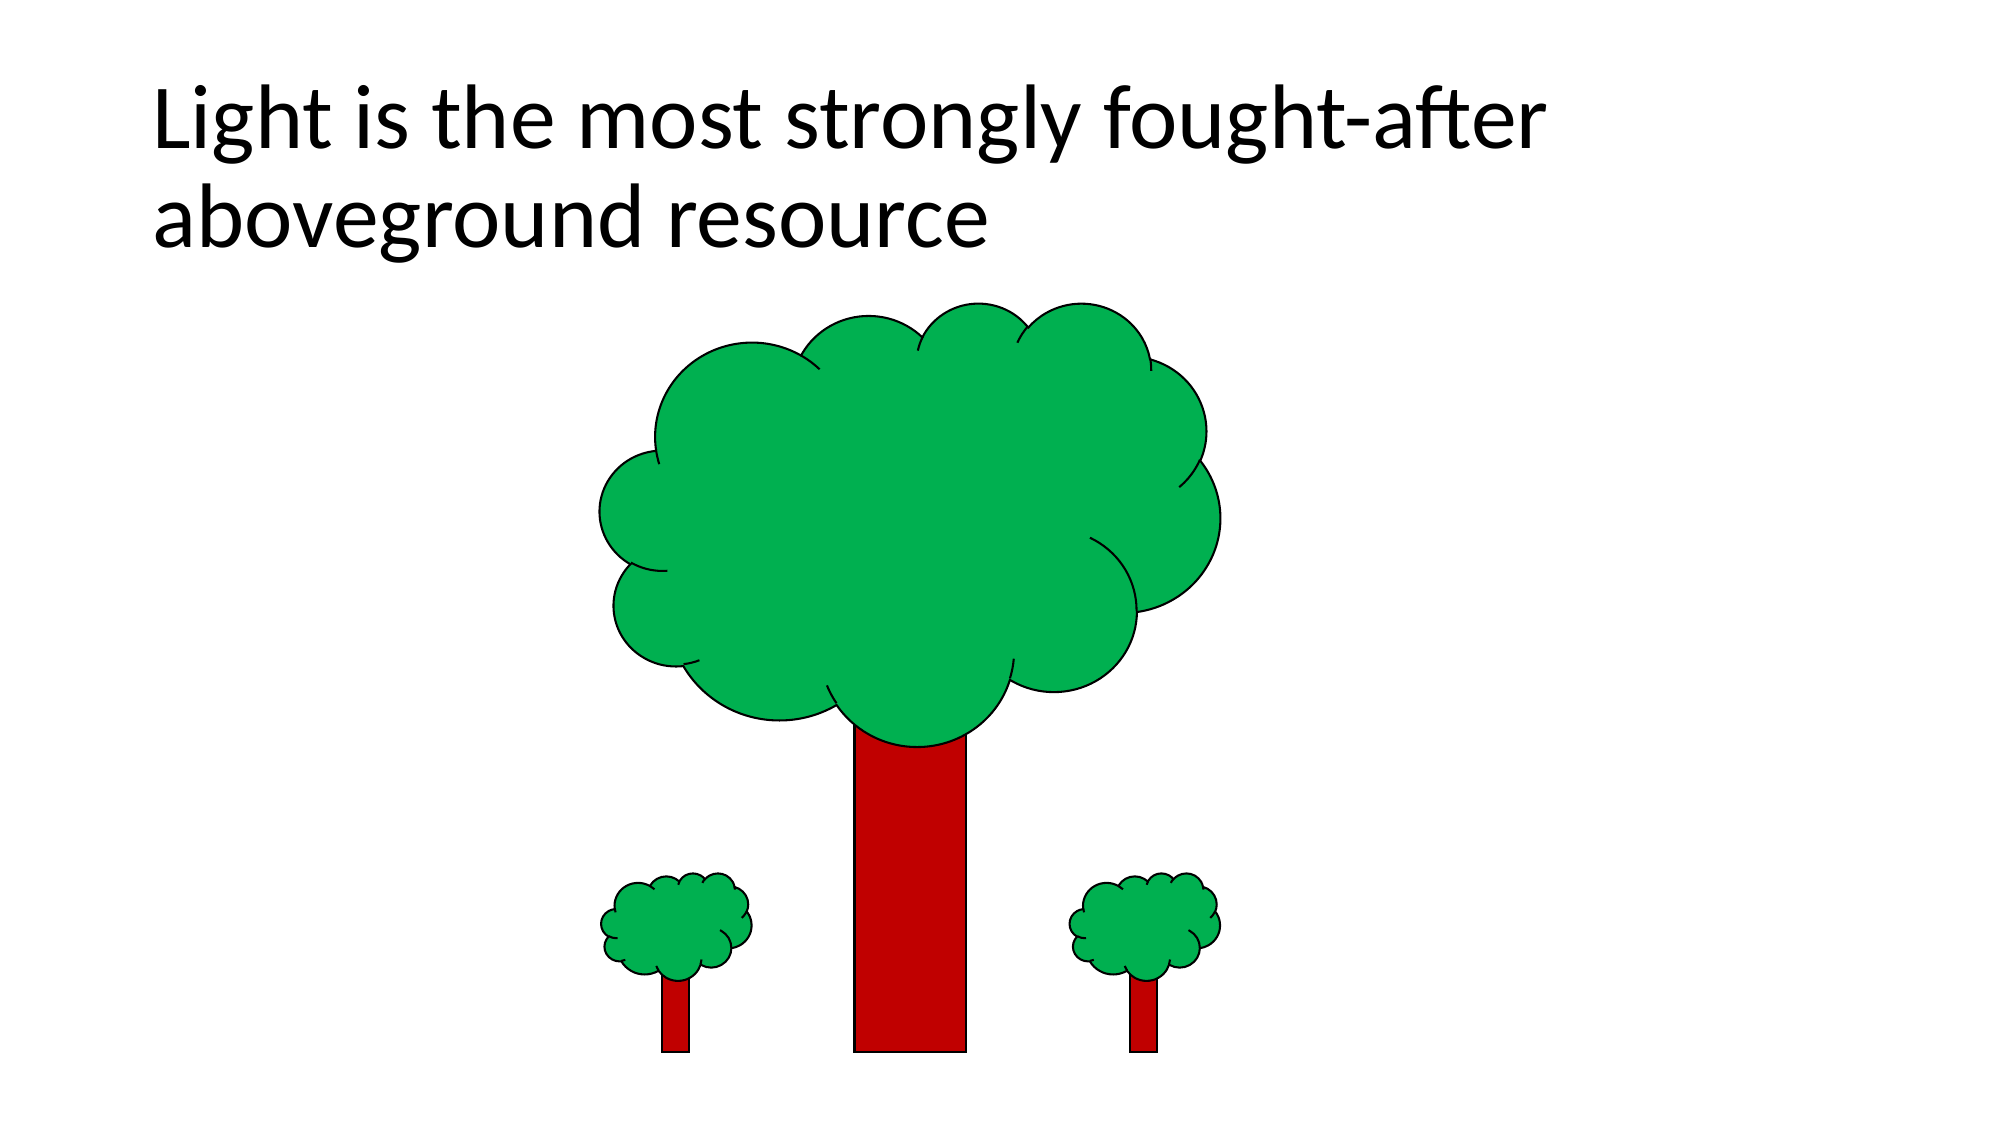

# Light is the most strongly fought-after aboveground resource